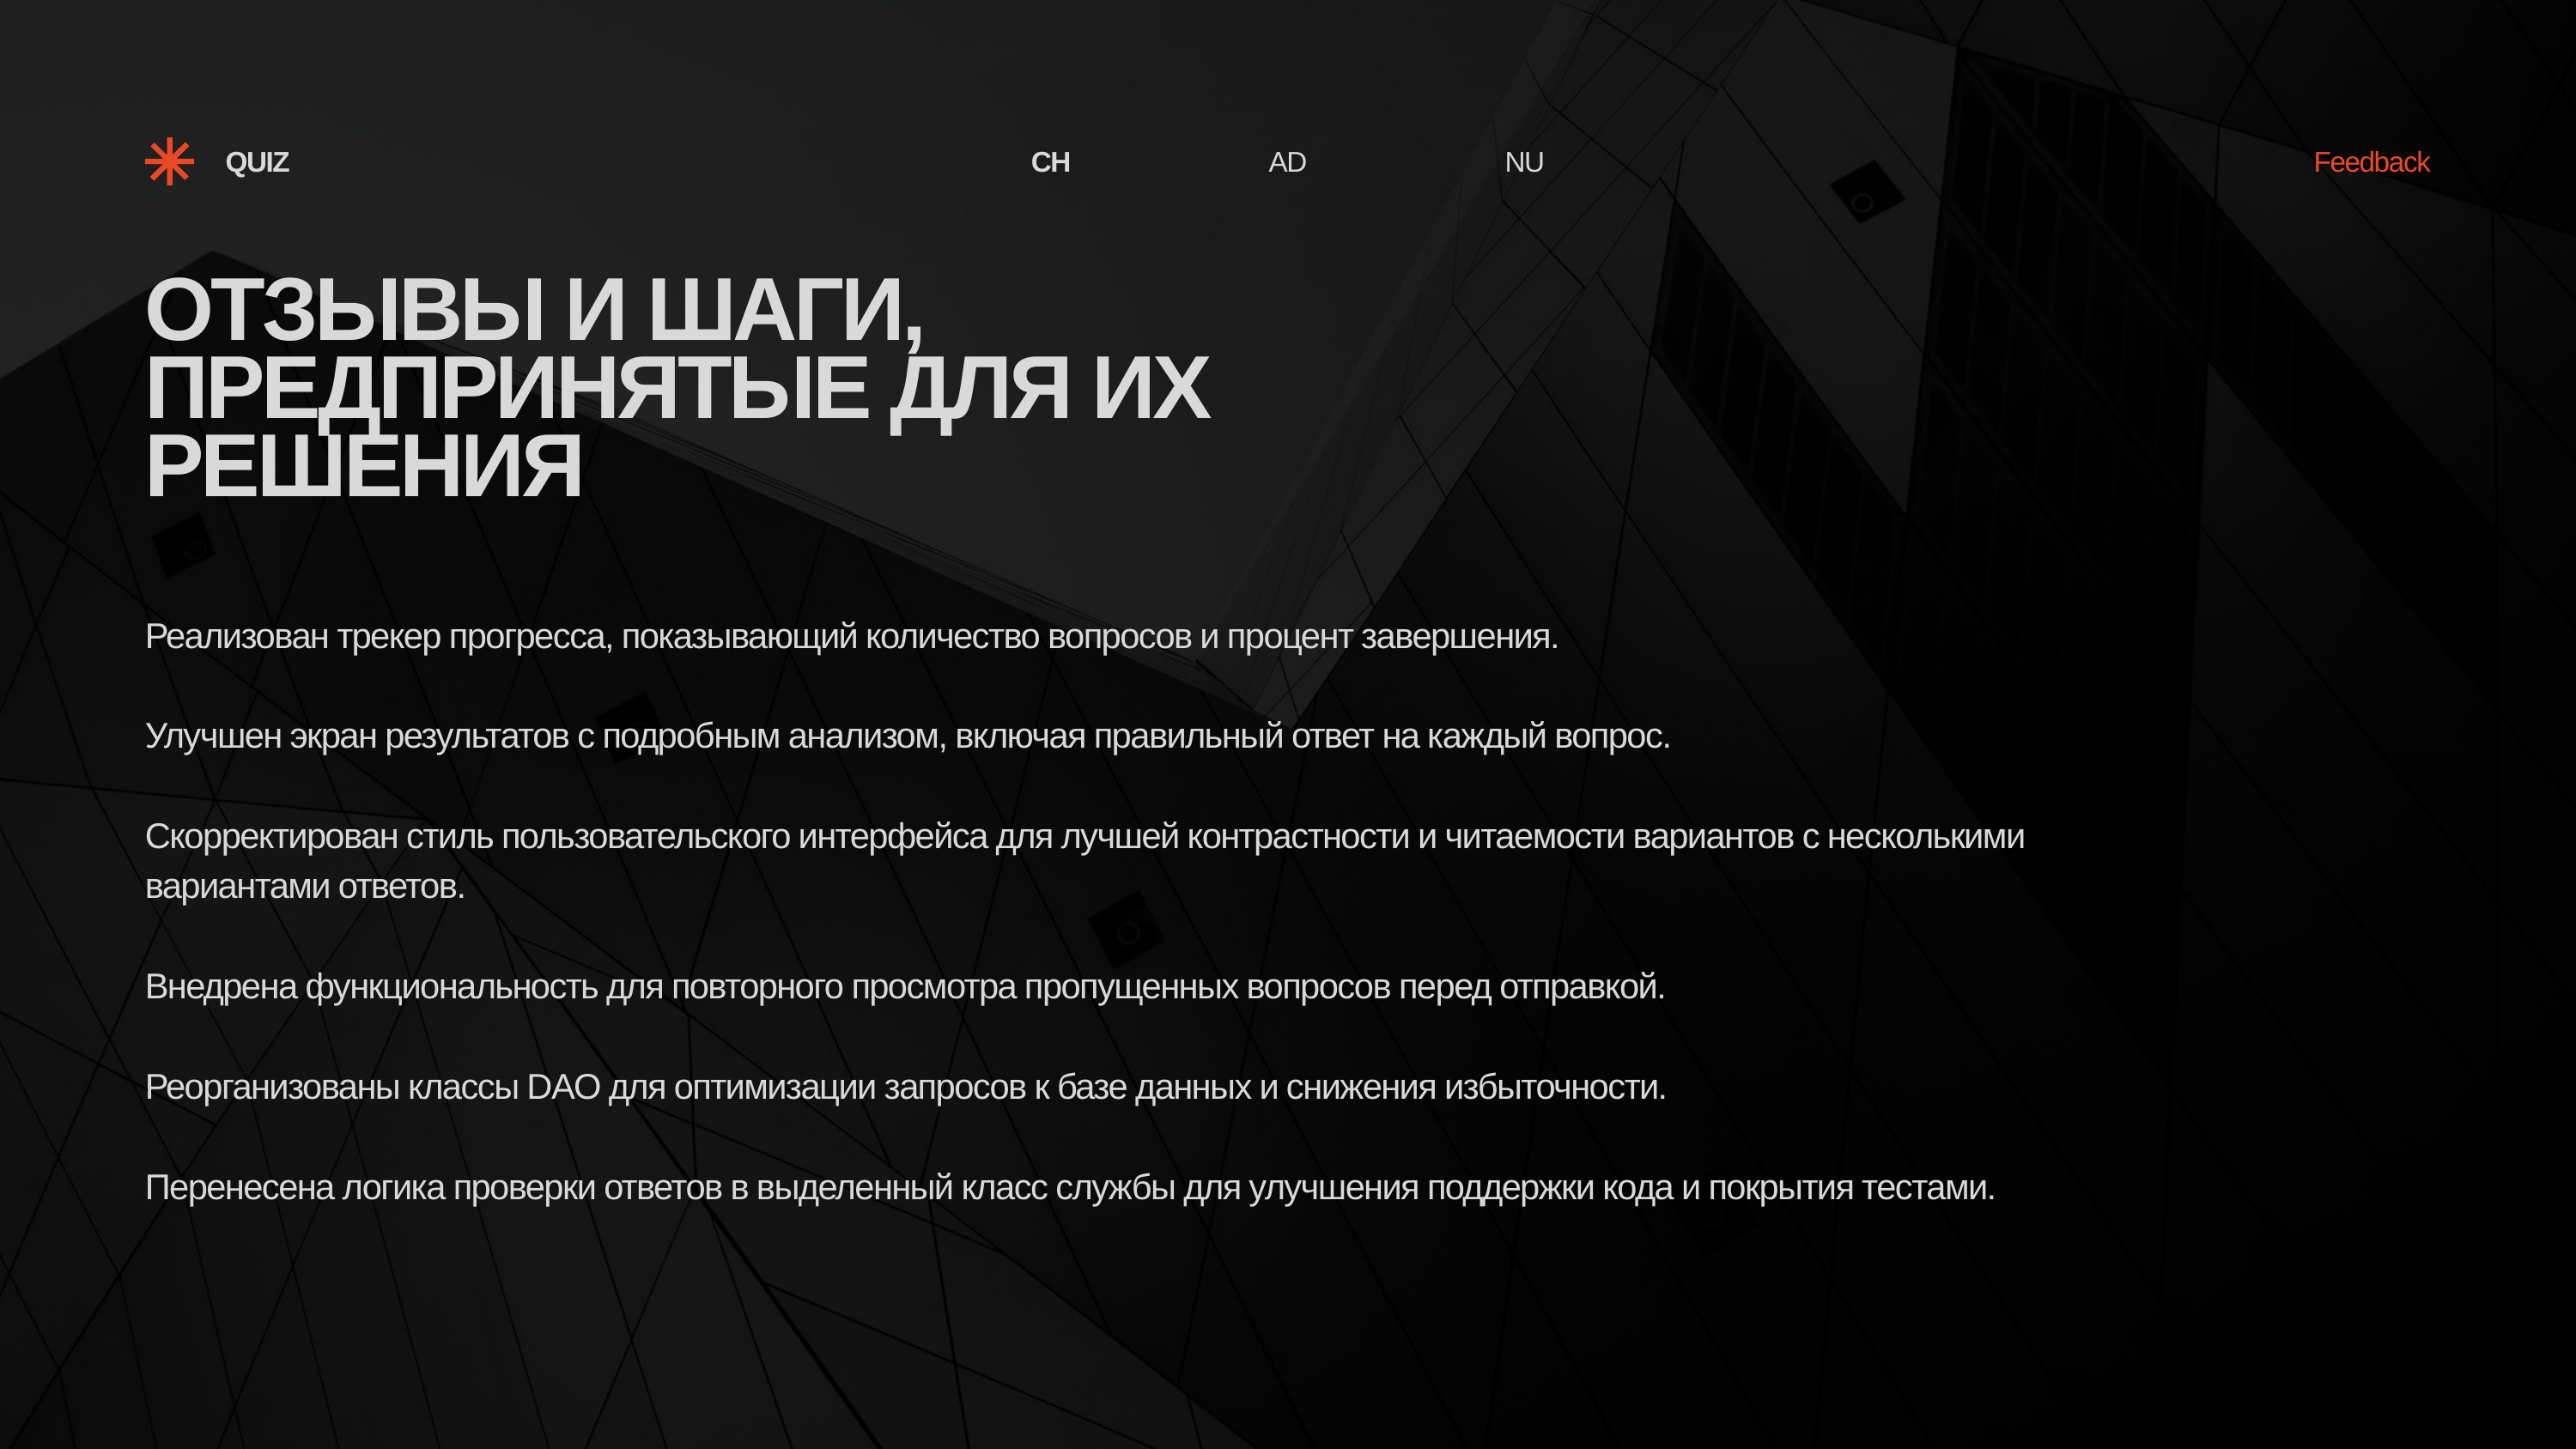

QUIZ
CH
AD
NU
Feedback
ОТЗЫВЫ И ШАГИ, ПРЕДПРИНЯТЫЕ ДЛЯ ИХ РЕШЕНИЯ
Реализован трекер прогресса, показывающий количество вопросов и процент завершения.

Улучшен экран результатов с подробным анализом, включая правильный ответ на каждый вопрос.

Скорректирован стиль пользовательского интерфейса для лучшей контрастности и читаемости вариантов с несколькими вариантами ответов.

Внедрена функциональность для повторного просмотра пропущенных вопросов перед отправкой.

Реорганизованы классы DAO для оптимизации запросов к базе данных и снижения избыточности.

Перенесена логика проверки ответов в выделенный класс службы для улучшения поддержки кода и покрытия тестами.